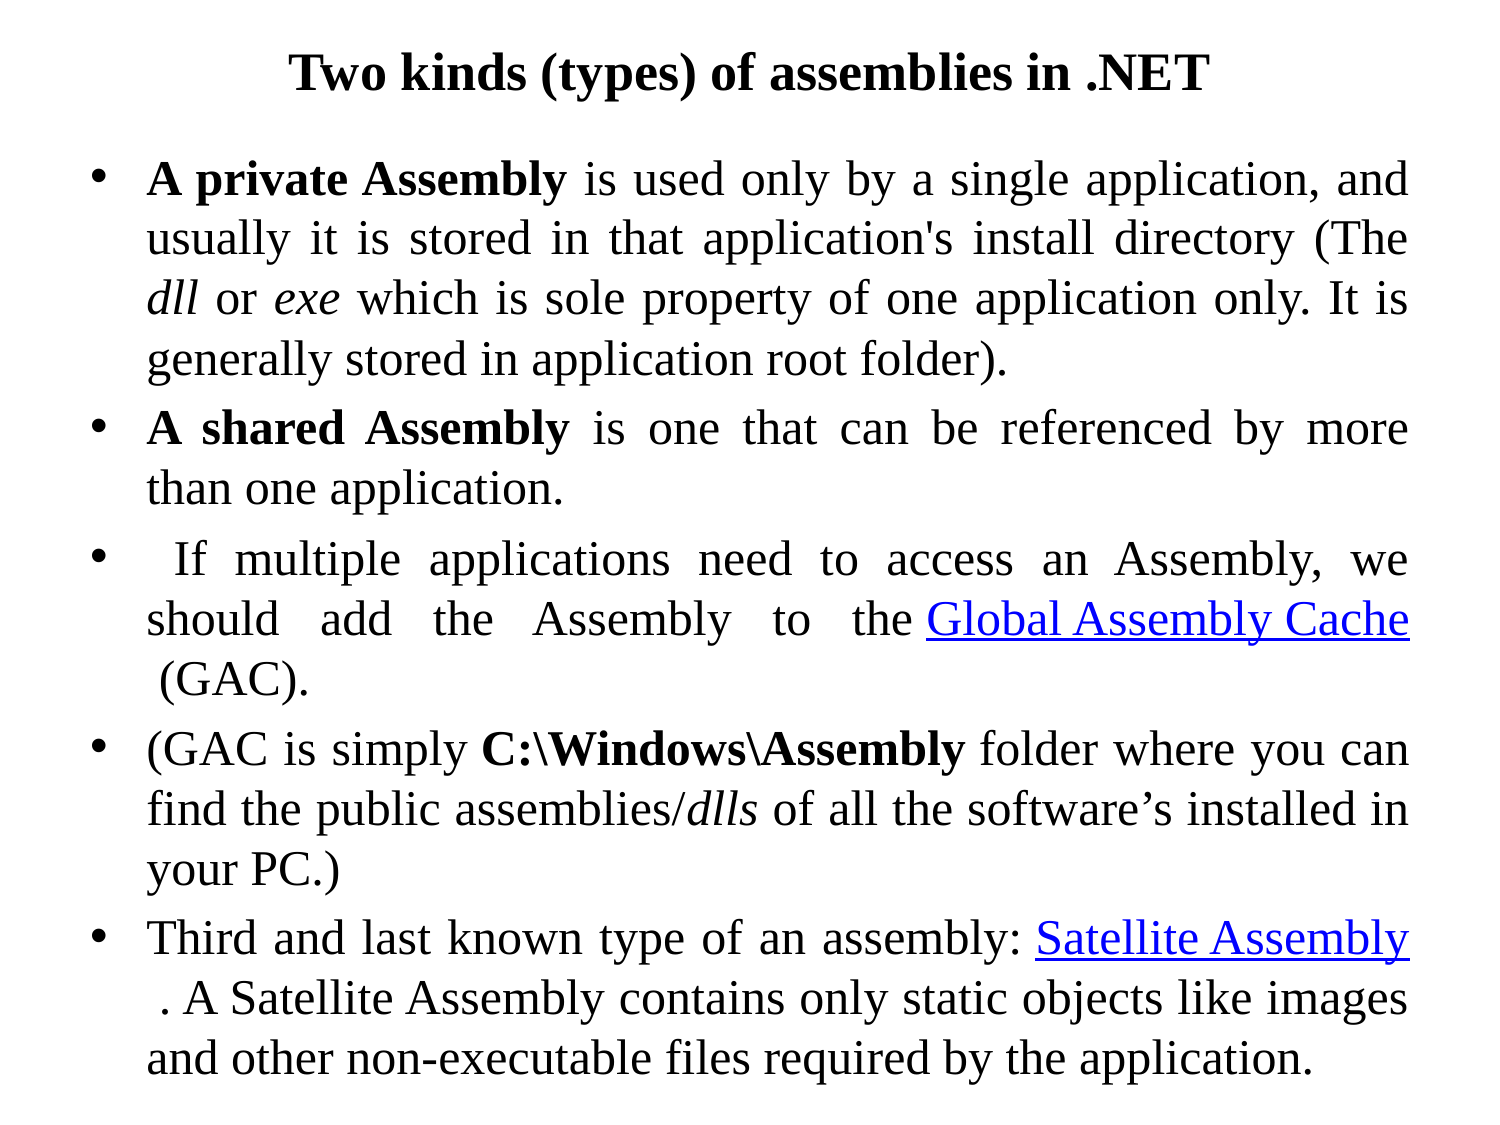

# Two kinds (types) of assemblies in .NET
A private Assembly is used only by a single application, and usually it is stored in that application's install directory (The dll or exe which is sole property of one application only. It is generally stored in application root folder).
A shared Assembly is one that can be referenced by more than one application.
 If multiple applications need to access an Assembly, we should add the Assembly to the Global Assembly Cache (GAC).
(GAC is simply C:\Windows\Assembly folder where you can find the public assemblies/dlls of all the software’s installed in your PC.)
Third and last known type of an assembly: Satellite Assembly . A Satellite Assembly contains only static objects like images and other non-executable files required by the application.